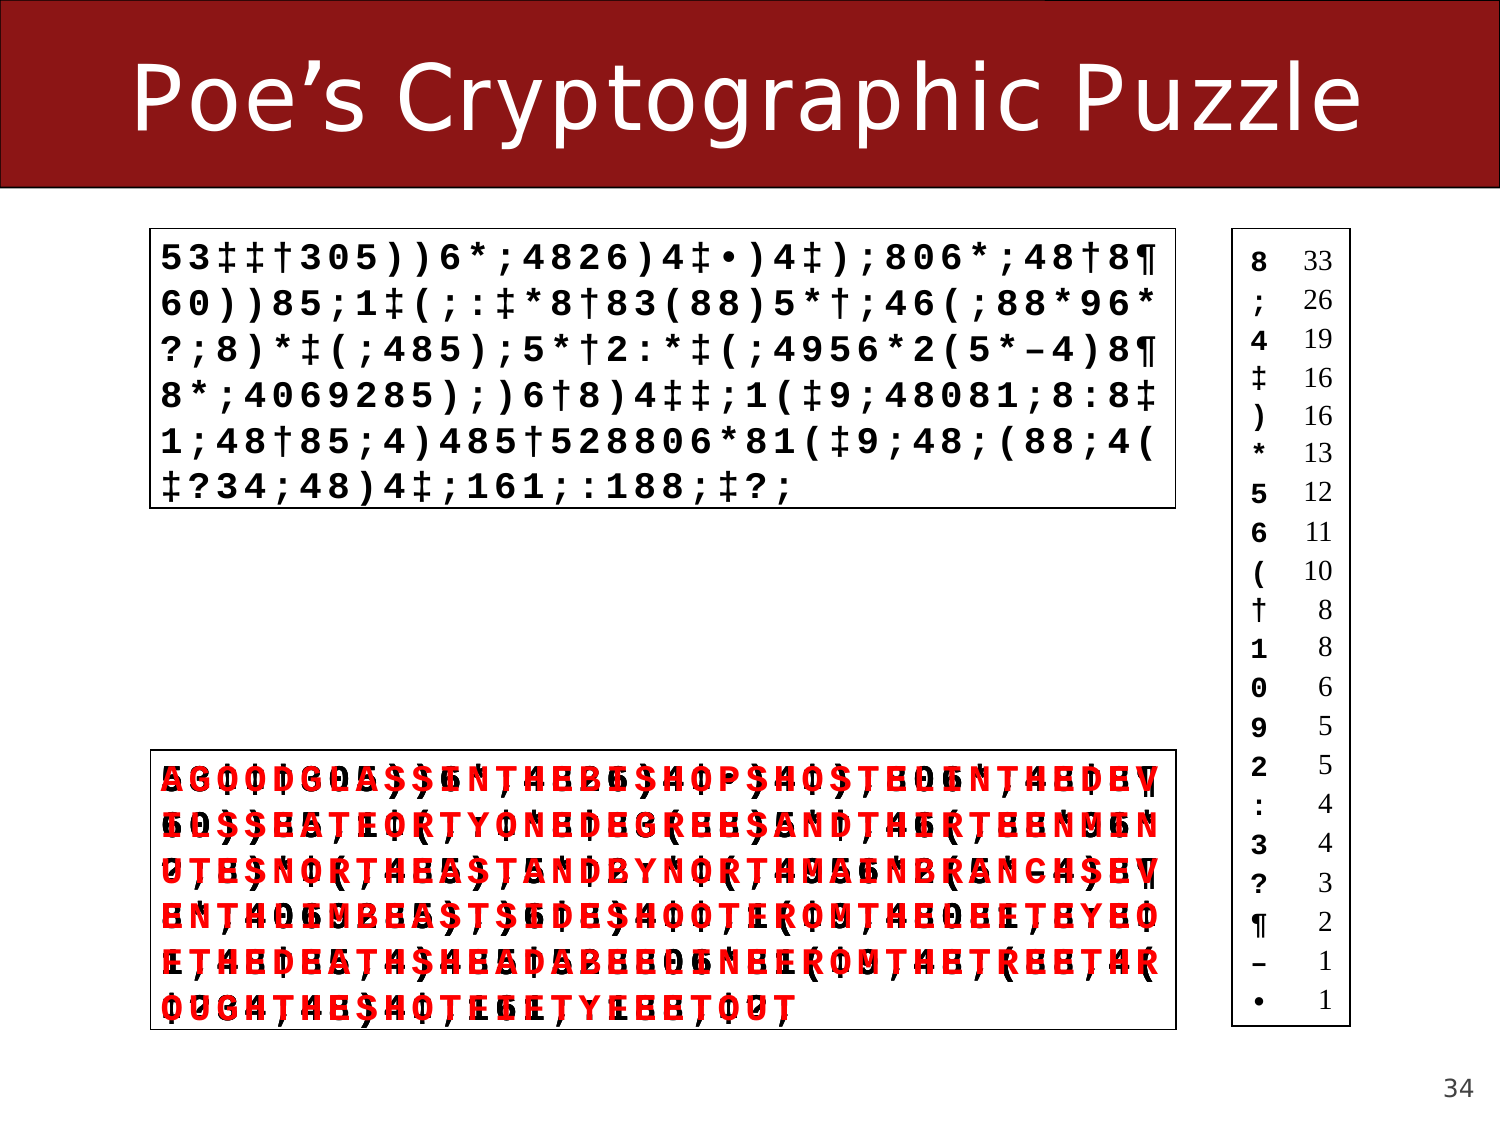

# Poe’s Cryptographic Puzzle
5
3
‡
‡
†
3
0
5
)
)
6
*
;
4
8
2
6
)
4
‡
•
)
4
‡
)
;
8
0
6
*
;
4
8
†
8
¶
6
0
)
)
8
5
;
1
‡
(
;
:
‡
*
8
†
8
3
(
8
8
)
5
*
†
;
4
6
(
;
8
8
*
9
6
*
?
;
8
)
*
‡
(
;
4
8
5
)
;
5
*
†
2
:
*
‡
(
;
4
9
5
6
*
2
(
5
*
–
4
)
8
¶
8
*
;
4
0
6
9
2
8
5
)
;
)
6
†
8
)
4
‡
‡
;
1
(
‡
9
;
4
8
0
8
1
;
8
:
8
‡
1
;
4
8
†
8
5
;
4
)
4
8
5
†
5
2
8
8
0
6
*
8
1
(
‡
9
;
4
8
;
(
8
8
;
4
(
‡
?
3
4
;
4
8
)
4
‡
;
1
6
1
;
:
1
8
8
;
‡
?
;

33
8
26
;
19
4
‡
16
)
16
13
*
12
5
11
6
10
(
†
8
8
1
6
0
5
9
5
2
4
:
4
3
3
?
2
¶
1
–
1
•

5
3
‡
‡
†
3
0
5
)
)
6
*
;
4
8
2
6
)
4
‡
•
)
4
‡
)
;
8
0
6
*
;
4
8
†
8
¶
6
0
)
)
8
5
;
1
‡
(
;
:
‡
*
8
†
8
3
(
8
8
)
5
*
†
;
4
6
(
;
8
8
*
9
6
*
?
;
8
)
*
‡
(
;
4
8
5
)
;
5
*
†
2
:
*
‡
(
;
4
9
5
6
*
2
(
5
*
–
4
)
8
¶
8
*
;
4
0
6
9
2
8
5
)
;
)
6
†
8
)
4
‡
‡
;
1
(
‡
9
;
4
8
0
8
1
;
8
:
8
‡
1
;
4
8
†
8
5
;
4
)
4
8
5
†
5
2
8
8
0
6
*
8
1
(
‡
9
;
4
8
;
(
8
8
;
4
(
‡
?
3
4
;
4
8
)
4
‡
;
1
6
1
;
:
1
8
8
;
‡
?
;
5
3
‡
‡
†
3
0
5
)
)
6
*
;
4
E
2
6
)
4
‡
•
)
4
‡
)
;
E
0
6
*
;
4
E
†
E
¶
6
0
)
)
E
5
;
1
‡
(
;
:
‡
*
E
†
E
3
(
E
E
)
5
*
†
;
4
6
(
;
E
E
*
9
6
*
?
;
E
)
*
‡
(
;
4
E
5
)
;
5
*
†
2
:
*
‡
(
;
4
9
5
6
*
2
(
5
*
–
4
)
E
¶
E
*
;
4
0
6
9
2
E
5
)
;
)
6
†
E
)
4
‡
‡
;
1
(
‡
9
;
4
E
0
E
1
;
E
:
E
‡
1
;
4
E
†
E
5
;
4
)
4
E
5
†
5
2
E
E
0
6
*
E
1
(
‡
9
;
4
E
;
(
E
E
;
4
(
‡
?
3
4
;
4
E
)
4
‡
;
1
6
1
;
:
1
E
E
;
‡
?
;
5
3
‡
‡
†
3
0
5
)
)
6
*
T
H
E
2
6
)
H
‡
•
)
H
‡
)
T
E
0
6
*
T
H
E
†
E
¶
6
0
)
)
E
5
T
1
‡
(
T
:
‡
*
E
†
E
3
(
E
E
)
5
*
†
T
H
6
(
T
E
E
*
9
6
*
?
T
E
)
*
‡
(
T
H
E
5
)
T
5
*
†
2
:
*
‡
(
T
H
9
5
6
*
2
(
5
*
–
H
)
E
¶
E
*
T
H
0
6
9
2
E
5
)
T
)
6
†
E
)
H
‡
‡
T
1
(
‡
9
T
H
E
0
E
1
T
E
:
E
‡
1
T
H
E
†
E
5
T
H
)
H
E
5
†
5
2
E
E
0
6
*
E
1
(
‡
9
T
H
E
T
(
E
E
T
H
(
‡
?
3
H
T
H
E
)
H
‡
T
1
6
1
T
:
1
E
E
T
‡
?
T
A
G
O
O
D
G
L
A
S
S
I
N
T
H
E
B
I
S
H
O
P
S
H
O
S
T
E
L
I
N
T
H
E
D
E
V
I
L
S
S
E
A
T
F
O
R
T
Y
O
N
E
D
E
G
R
E
E
S
A
N
D
T
H
I
R
T
E
E
N
M
I
N
U
T
E
S
N
O
R
T
H
E
A
S
T
A
N
D
B
Y
N
O
R
T
H
M
A
I
N
B
R
A
N
C
H
S
E
V
E
N
T
H
L
I
M
B
E
A
S
T
S
I
D
E
S
H
O
O
T
F
R
O
M
T
H
E
L
E
F
T
E
Y
E
O
F
T
H
E
D
E
A
T
H
S
H
E
A
D
A
B
E
E
L
I
N
E
F
R
O
M
T
H
E
T
R
E
E
T
H
R
O
U
G
H
T
H
E
S
H
O
T
F
I
F
T
Y
F
E
E
T
O
U
T